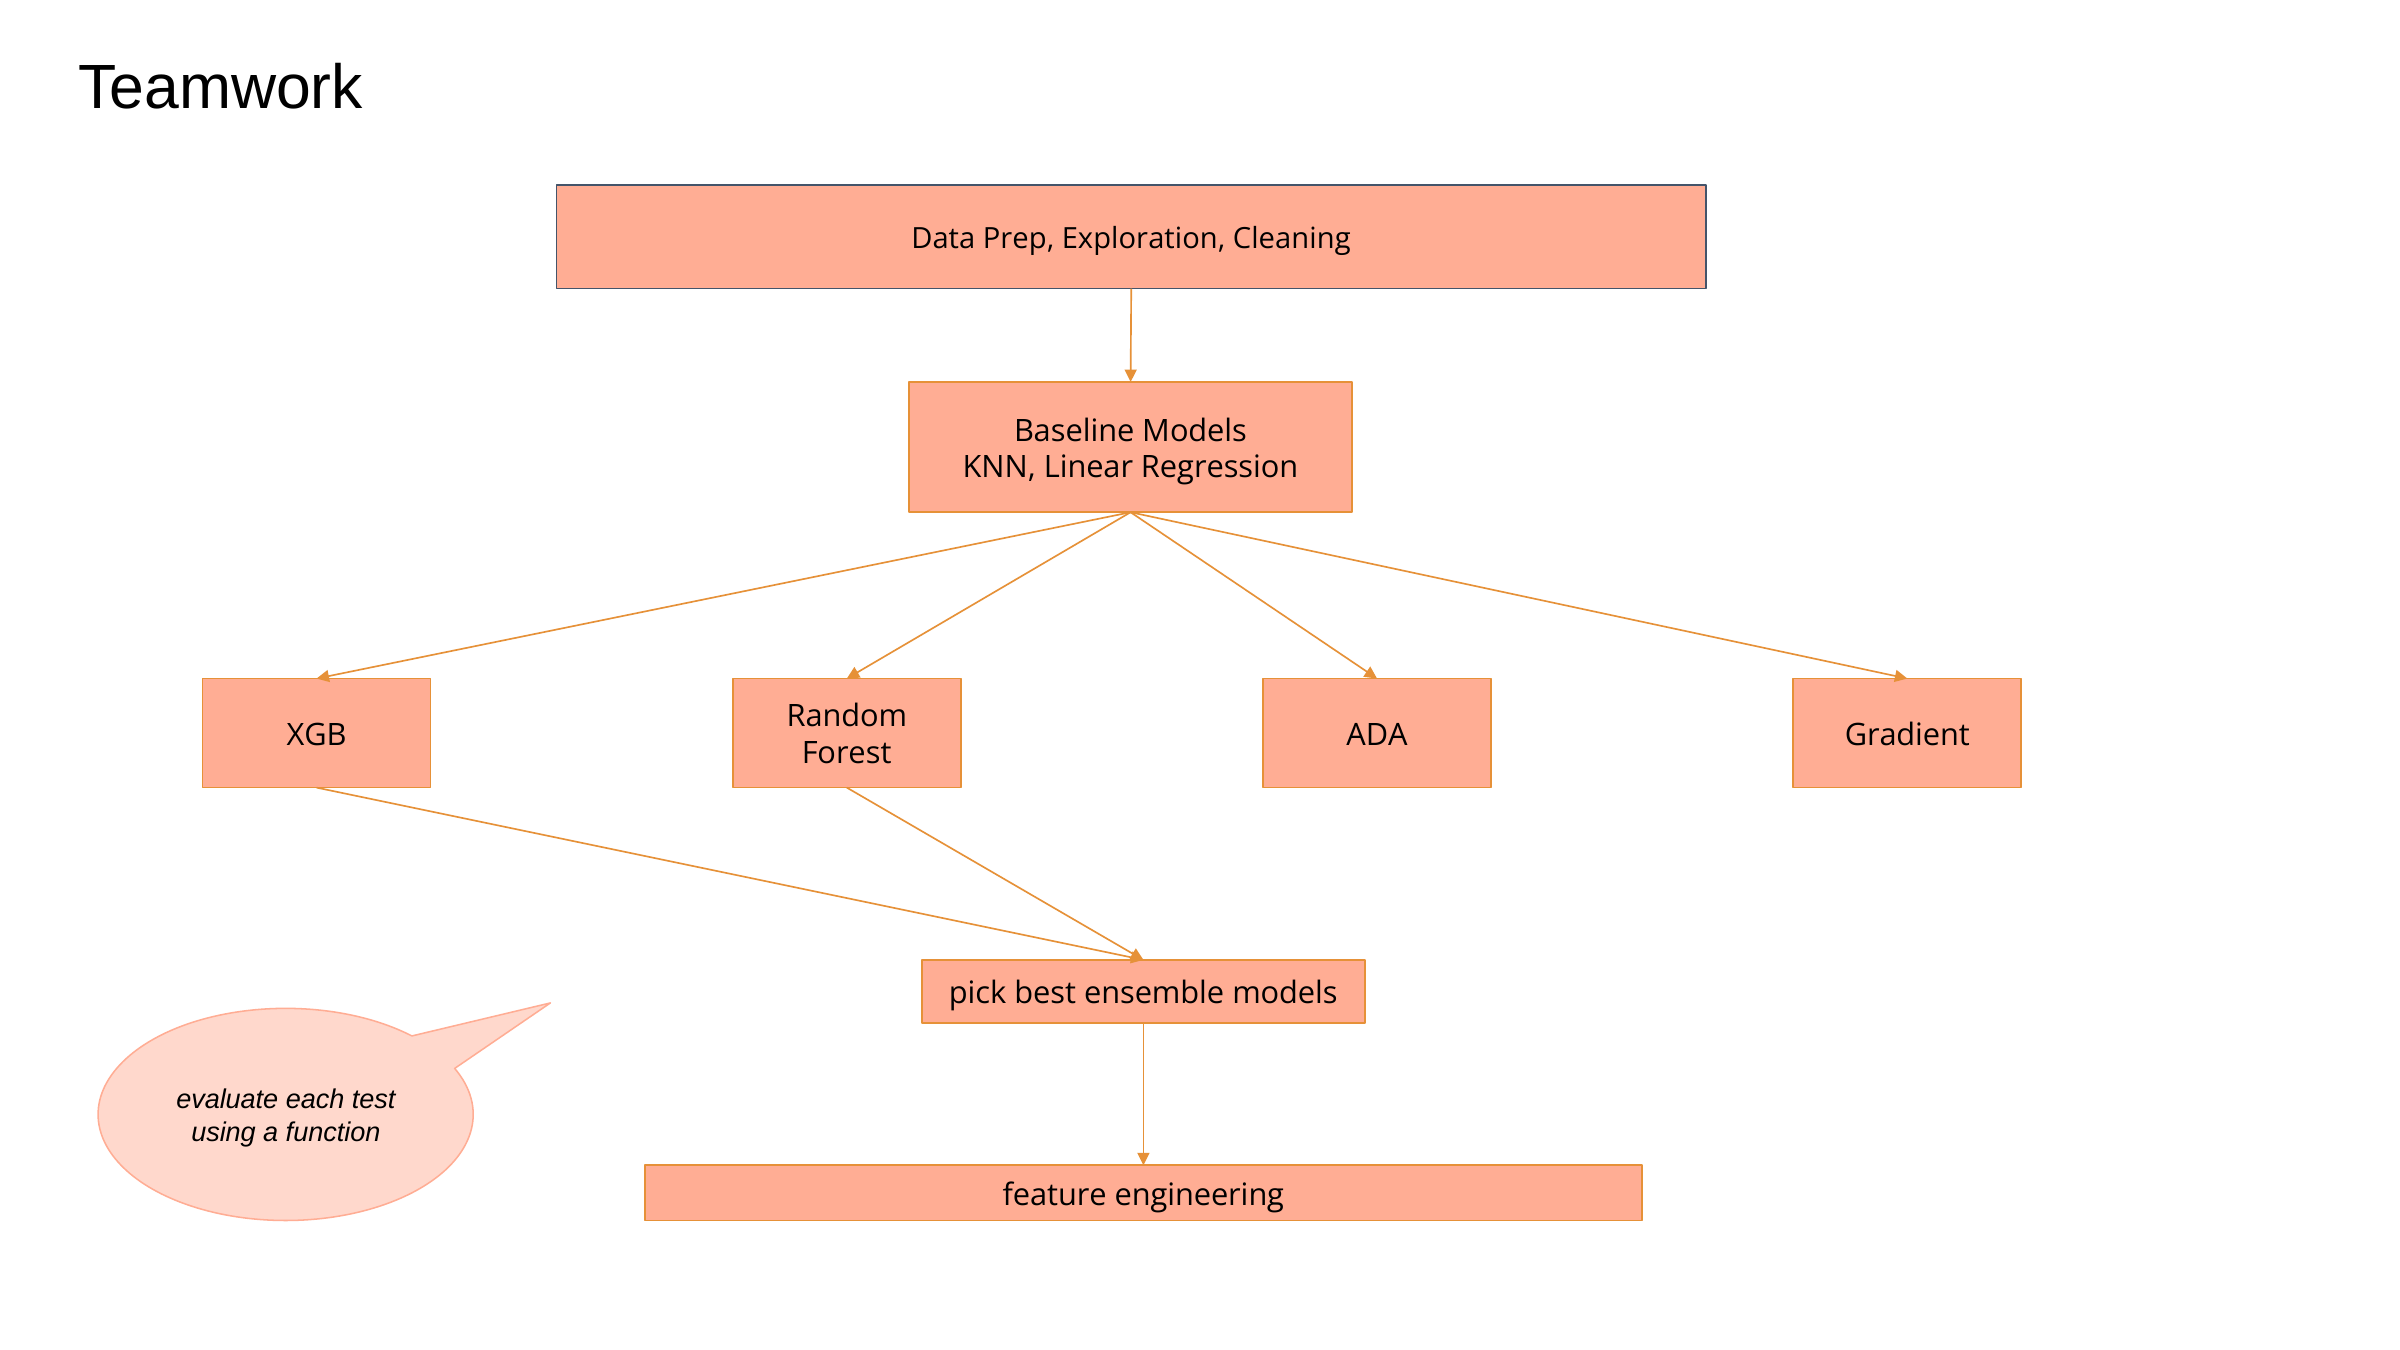

Teamwork
Data Prep, Exploration, Cleaning
Baseline Models
KNN, Linear Regression
XGB
Random Forest
ADA
Gradient
pick best ensemble models
evaluate each test using a function
feature engineering